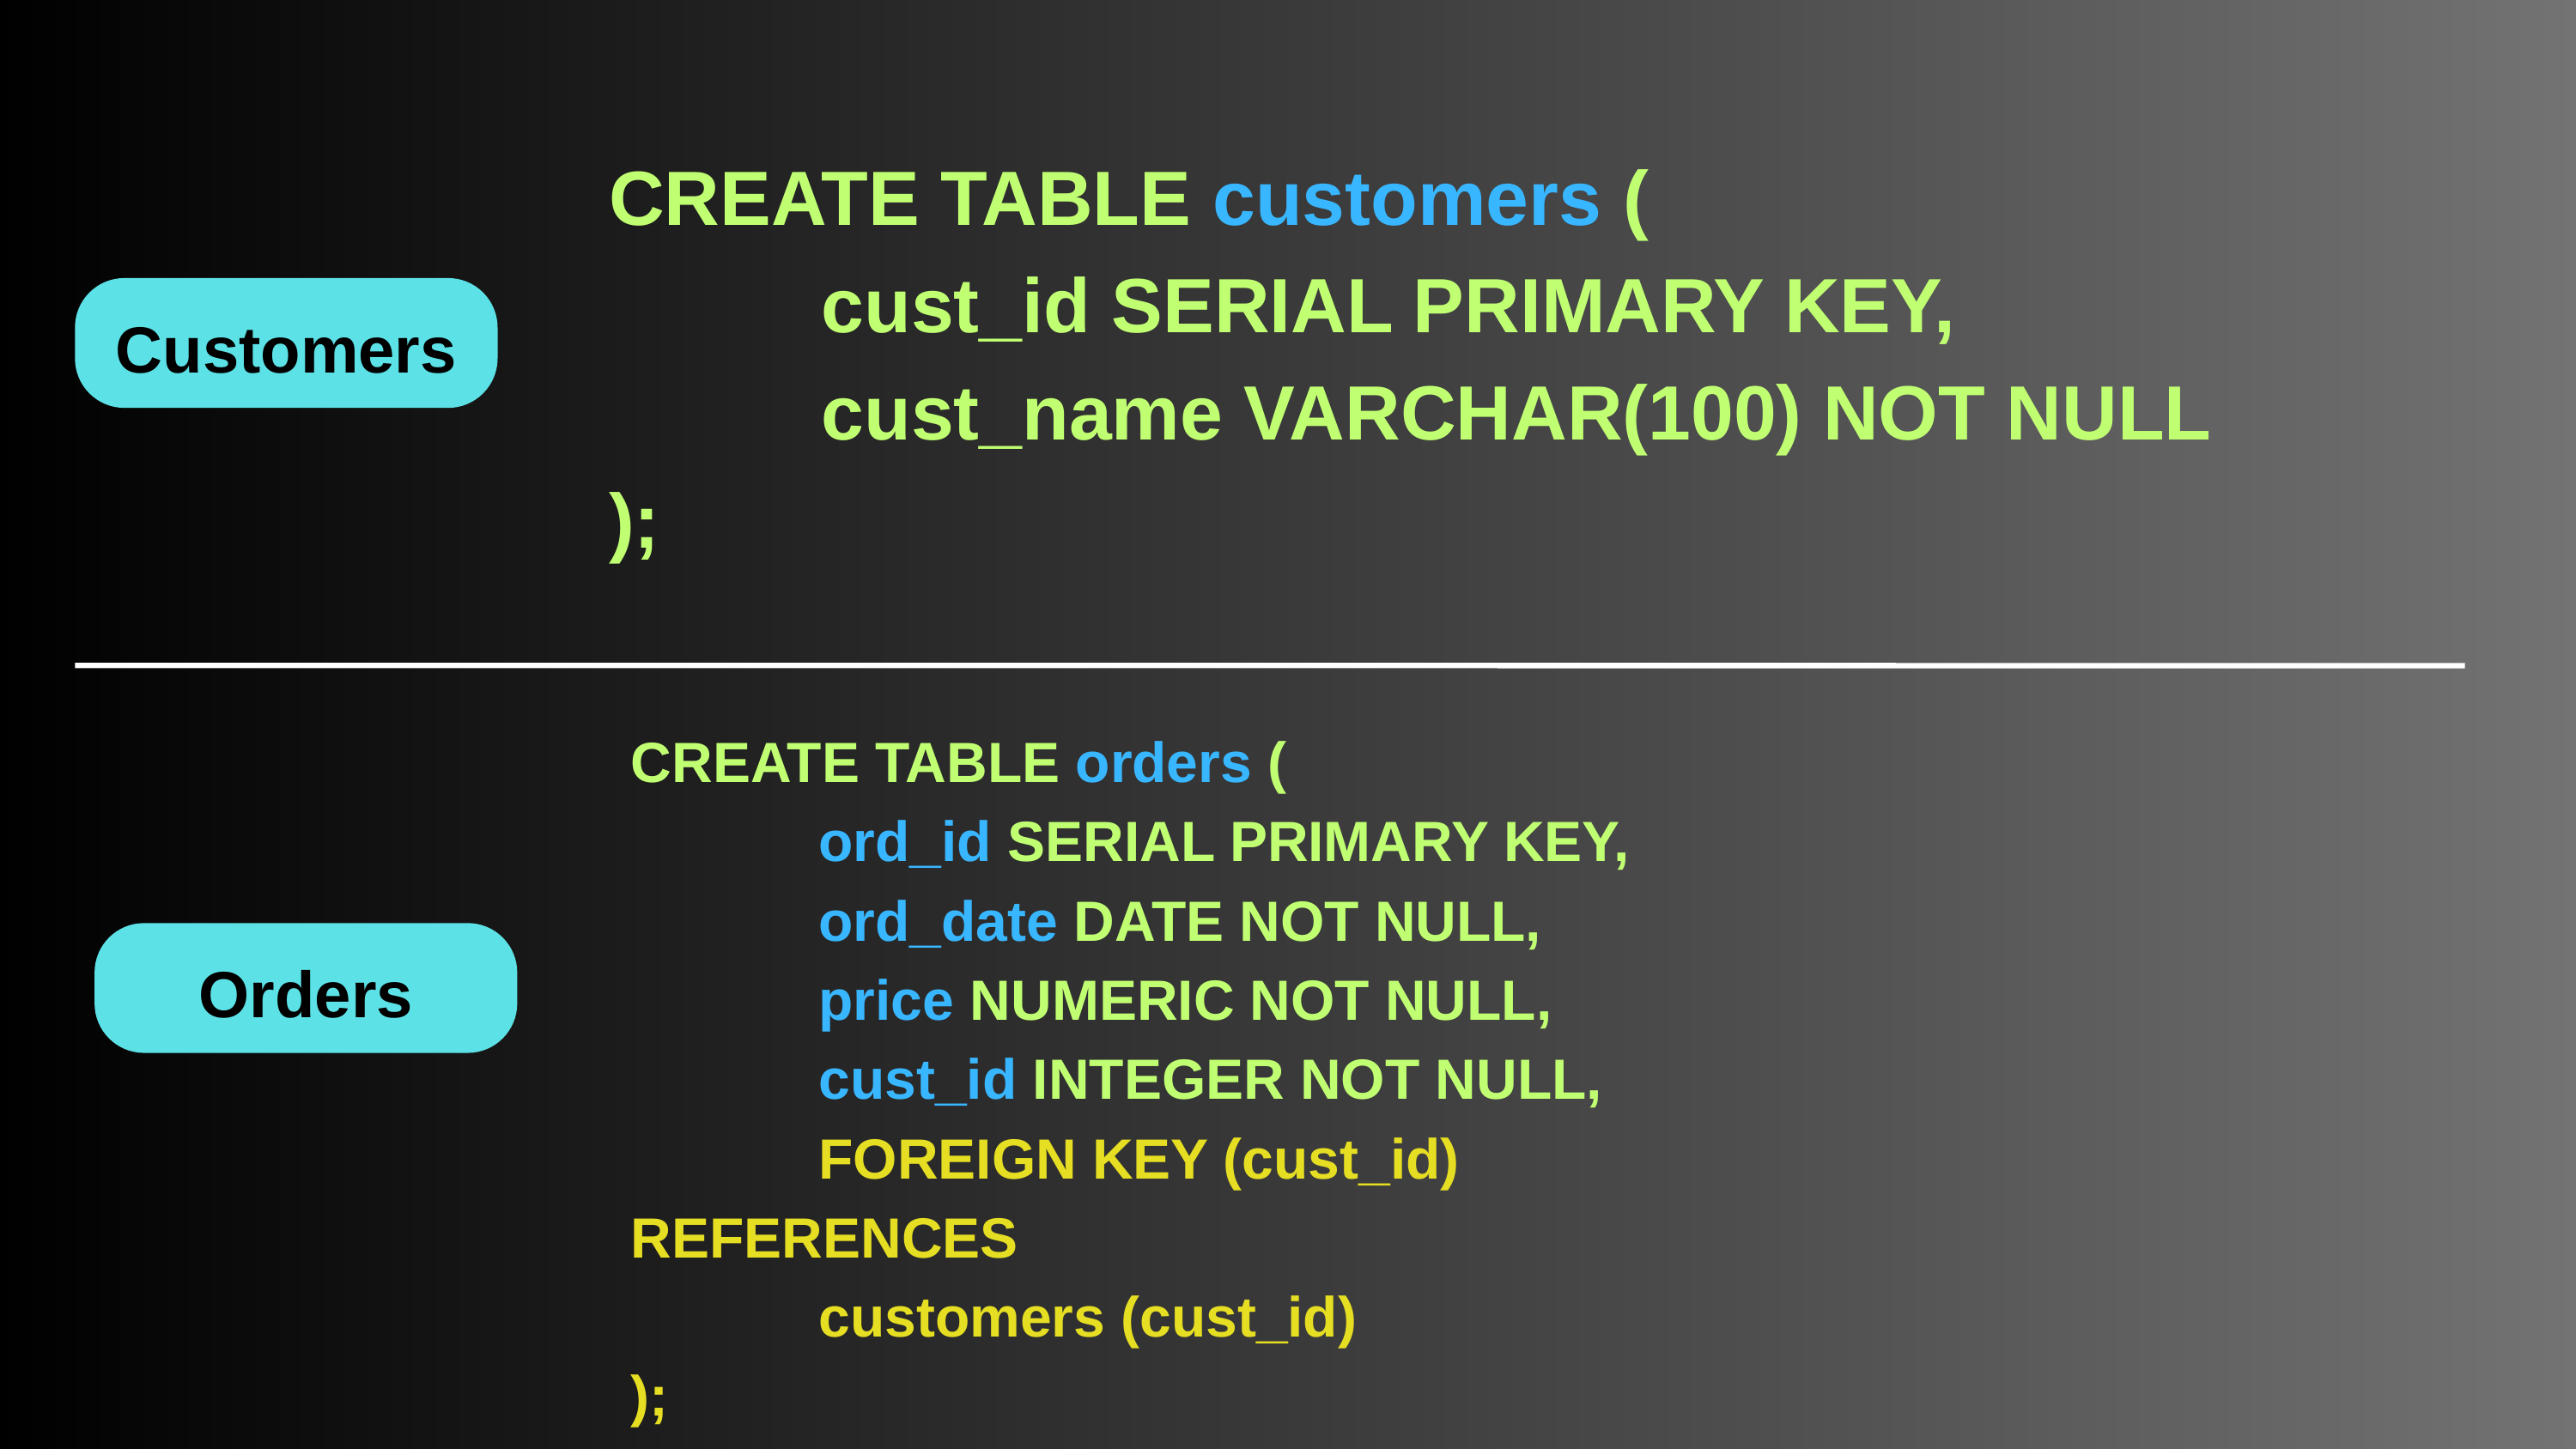

CREATE TABLE customers (
          cust_id SERIAL PRIMARY KEY,
          cust_name VARCHAR(100) NOT NULL
);

Customers

CREATE TABLE orders (
            ord_id SERIAL PRIMARY KEY,
            ord_date DATE NOT NULL,
            price NUMERIC NOT NULL,
            cust_id INTEGER NOT NULL,
            FOREIGN KEY (cust_id) REFERENCES
            customers (cust_id)
);

Orders